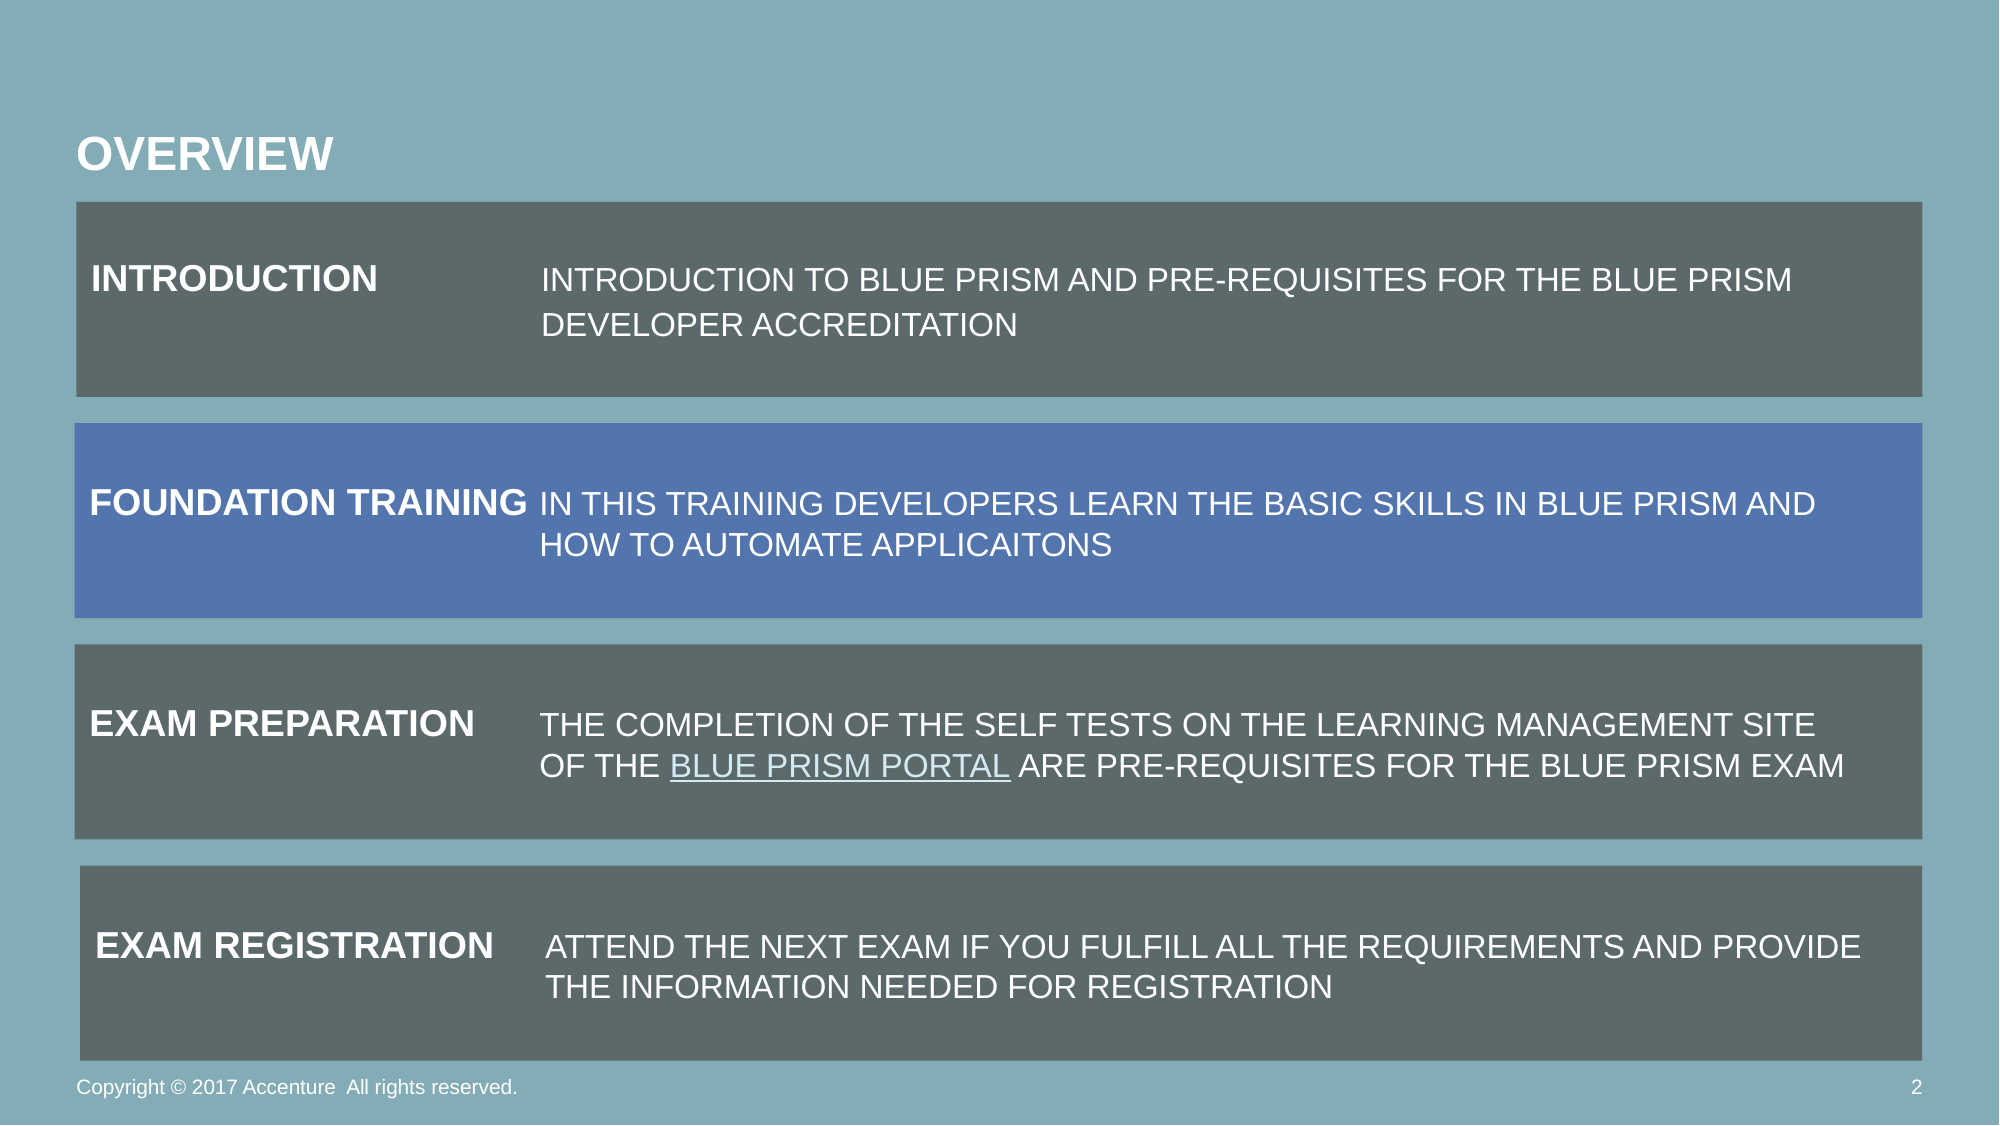

# OVERVIEW
INTRODUCTION		INTRODUCTION TO BLUE PRISM AND PRE-REQUISITES FOR THE BLUE PRISM 				DEVELOPER ACCREDITATION
FOUNDATION TRAINING	IN THIS TRAINING DEVELOPERS LEARN THE BASIC SKILLS IN BLUE PRISM AND 				HOW TO AUTOMATE APPLICAITONS
EXAM PREPARATION	THE COMPLETION OF THE SELF TESTS ON THE LEARNING MANAGEMENT SITE				OF THE BLUE PRISM PORTAL ARE PRE-REQUISITES FOR THE BLUE PRISM EXAM
EXAM REGISTRATION	ATTEND THE NEXT EXAM IF YOU FULFILL ALL THE REQUIREMENTS AND PROVIDE 				THE INFORMATION NEEDED FOR REGISTRATION
Copyright © 2017 Accenture  All rights reserved.
2